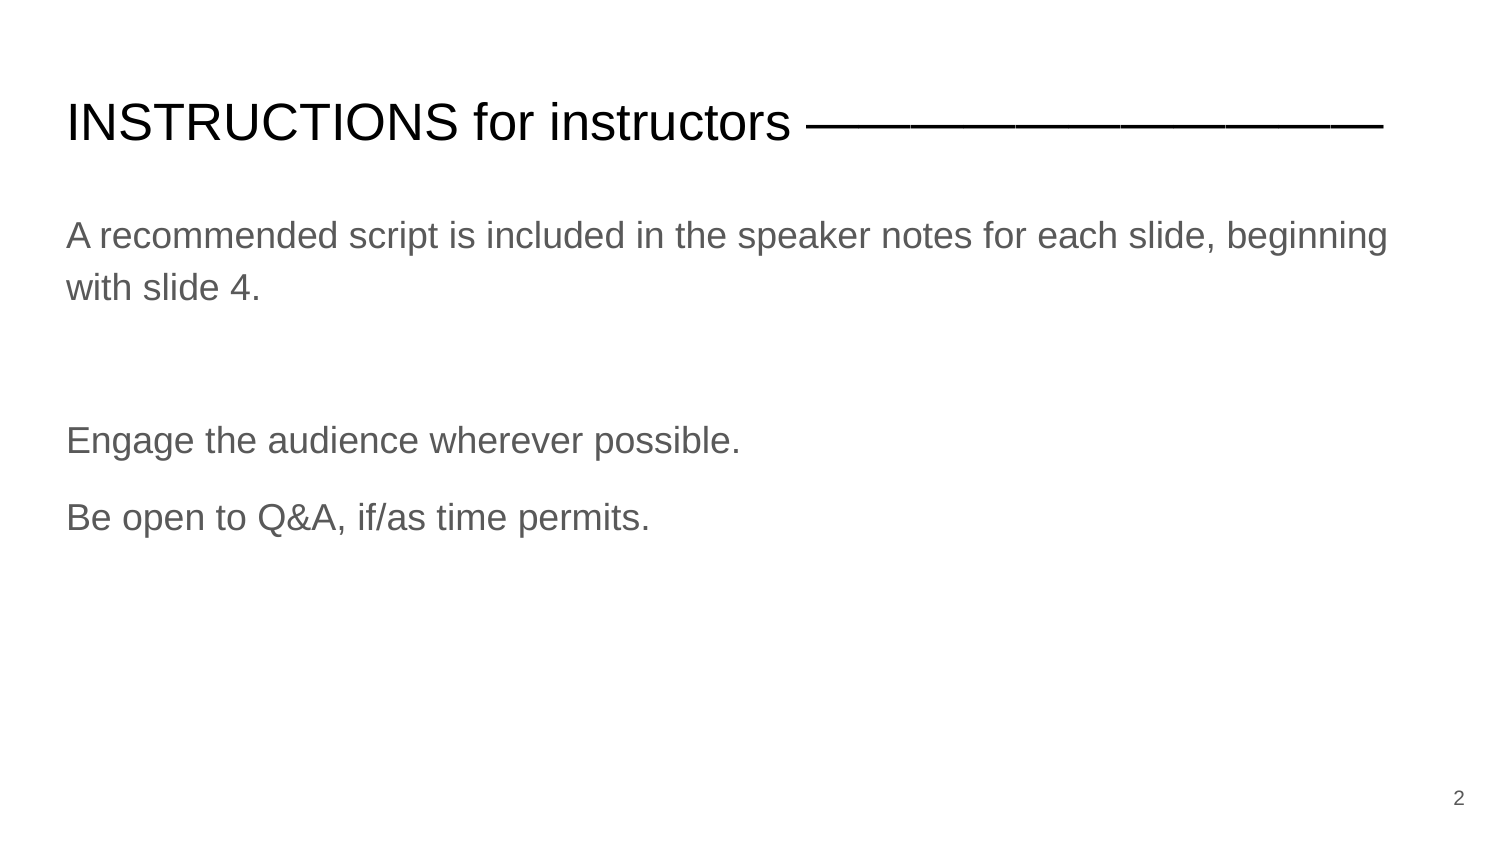

# INSTRUCTIONS for instructors ———————————
A recommended script is included in the speaker notes for each slide, beginning with slide 4.

Engage the audience wherever possible.
Be open to Q&A, if/as time permits.
2